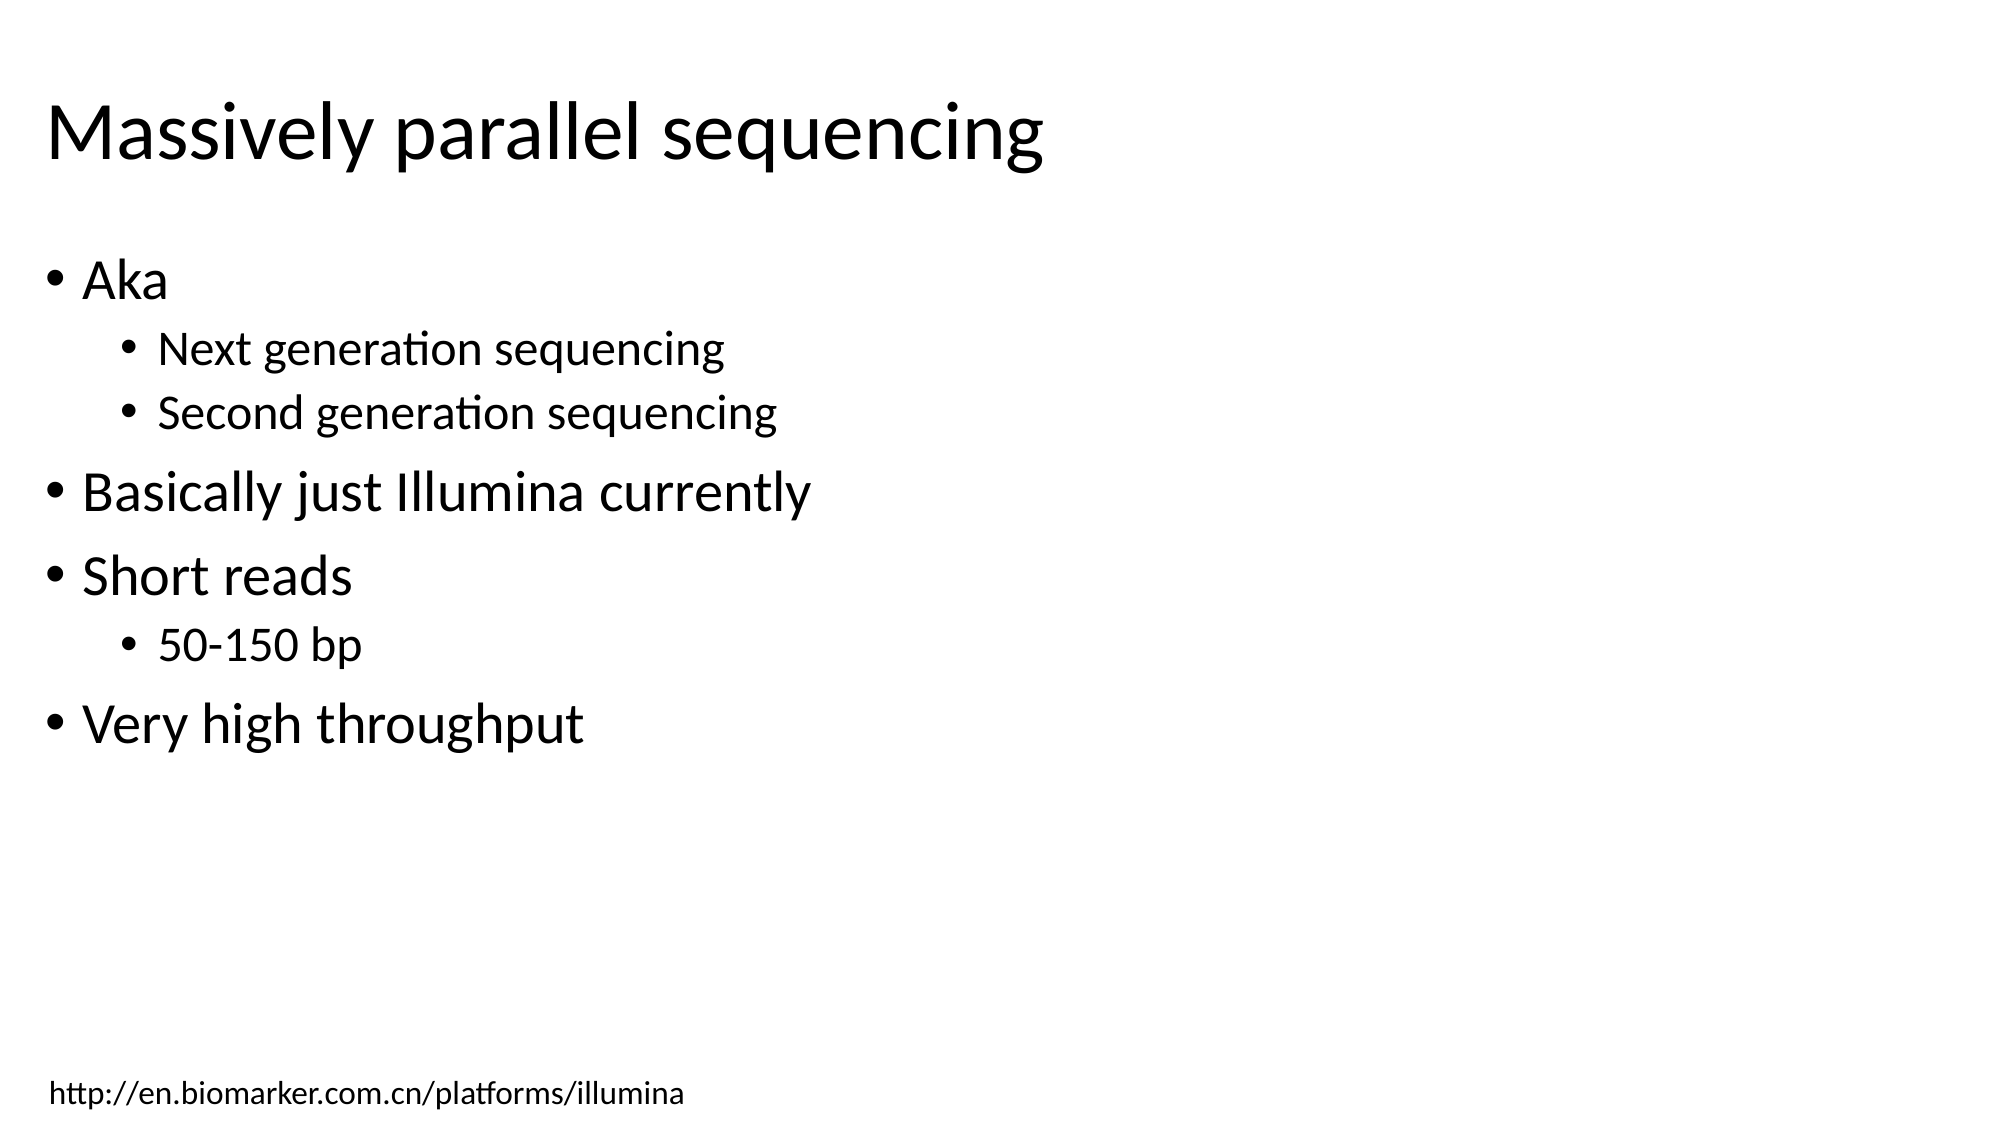

# Massively parallel sequencing
Aka
Next generation sequencing
Second generation sequencing
Basically just Illumina currently
Short reads
50-150 bp
Very high throughput

http://en.biomarker.com.cn/platforms/illumina